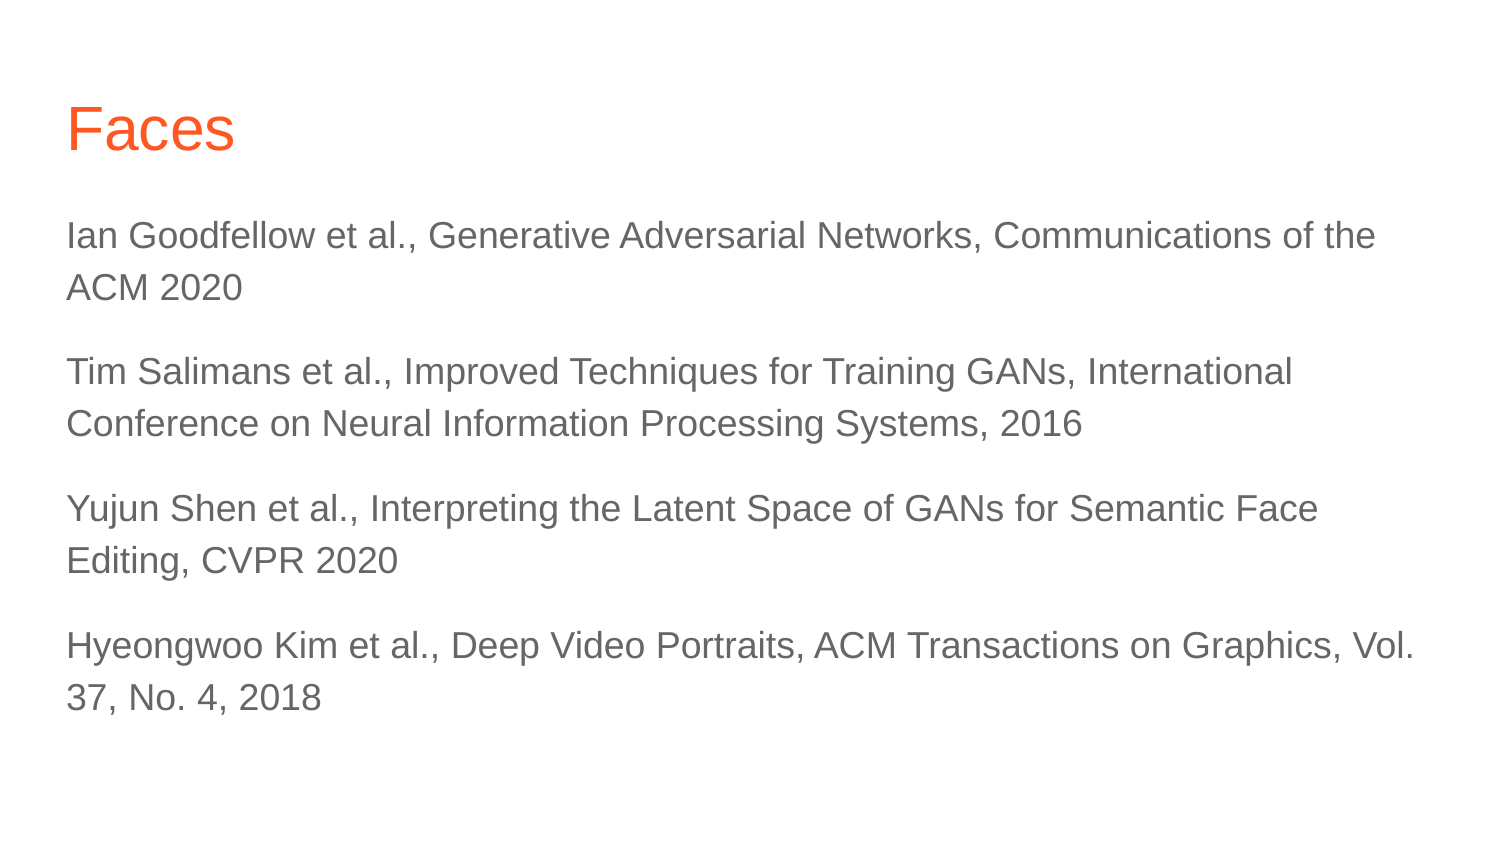

# Faces
Ian Goodfellow et al., Generative Adversarial Networks, Communications of the ACM 2020
Tim Salimans et al., Improved Techniques for Training GANs, International Conference on Neural Information Processing Systems, 2016
Yujun Shen et al., Interpreting the Latent Space of GANs for Semantic Face Editing, CVPR 2020
Hyeongwoo Kim et al., Deep Video Portraits, ACM Transactions on Graphics, Vol. 37, No. 4, 2018